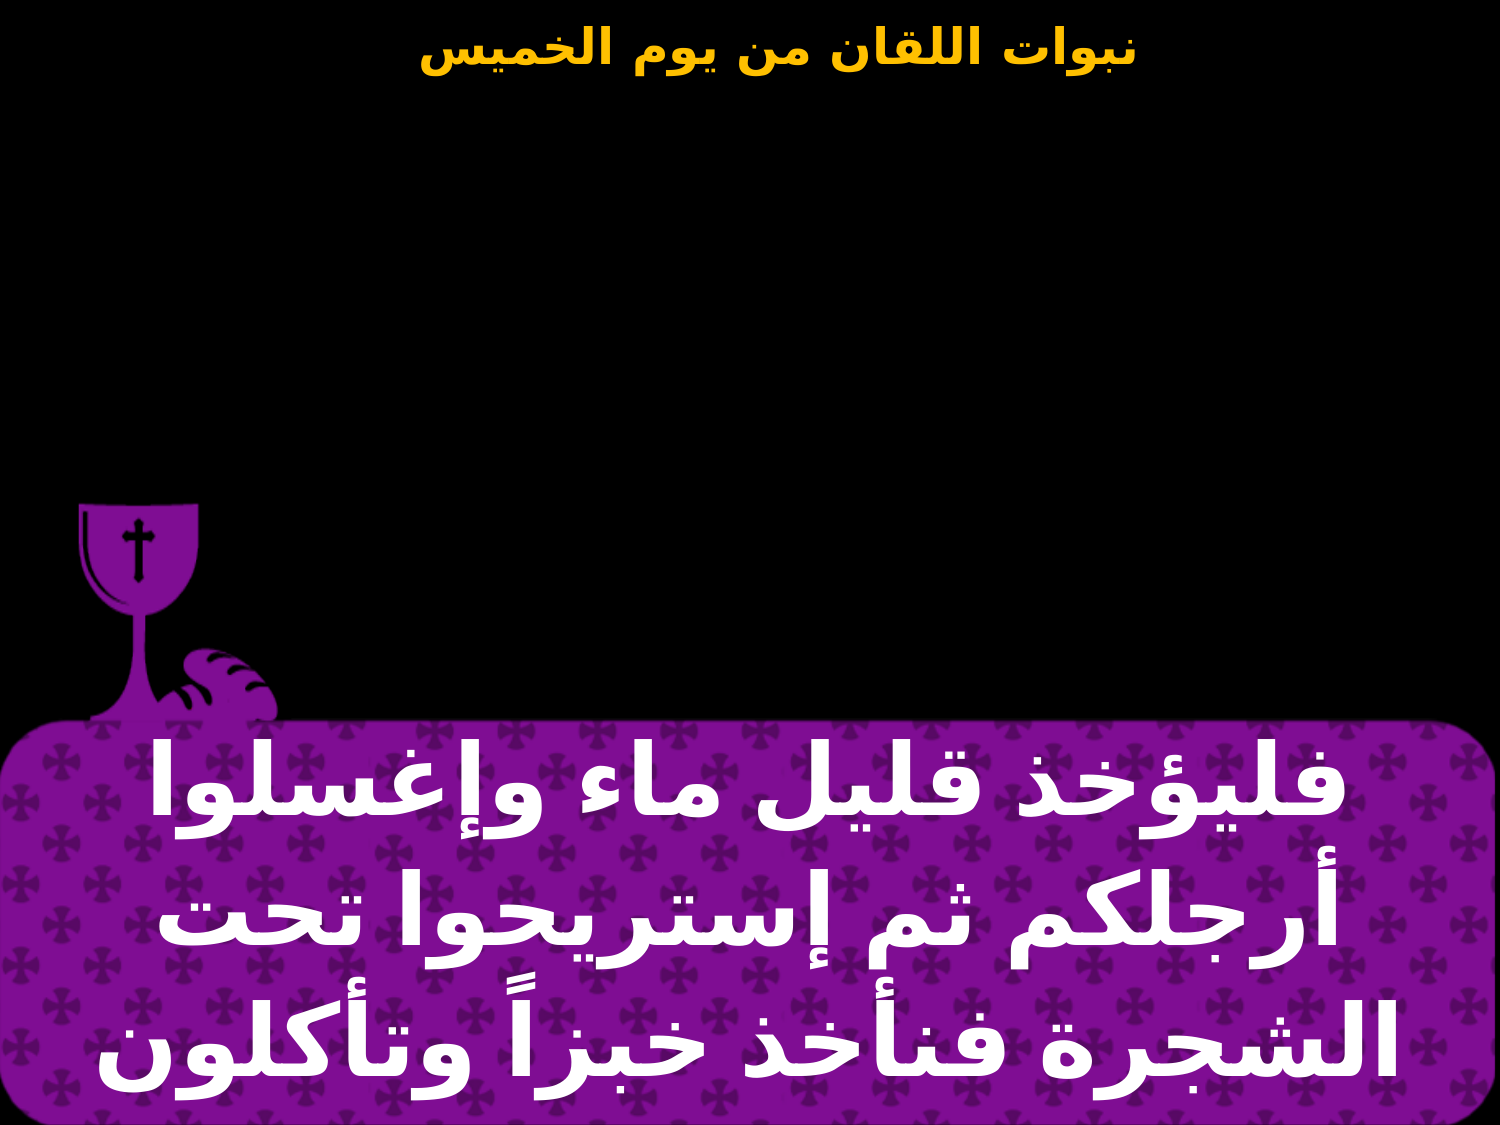

| فليؤخذ قليل ماء وإغسلوا أرجلكم ثم إستريحوا تحت الشجرة فنأخذ خبزاً وتأكلون |
| --- |